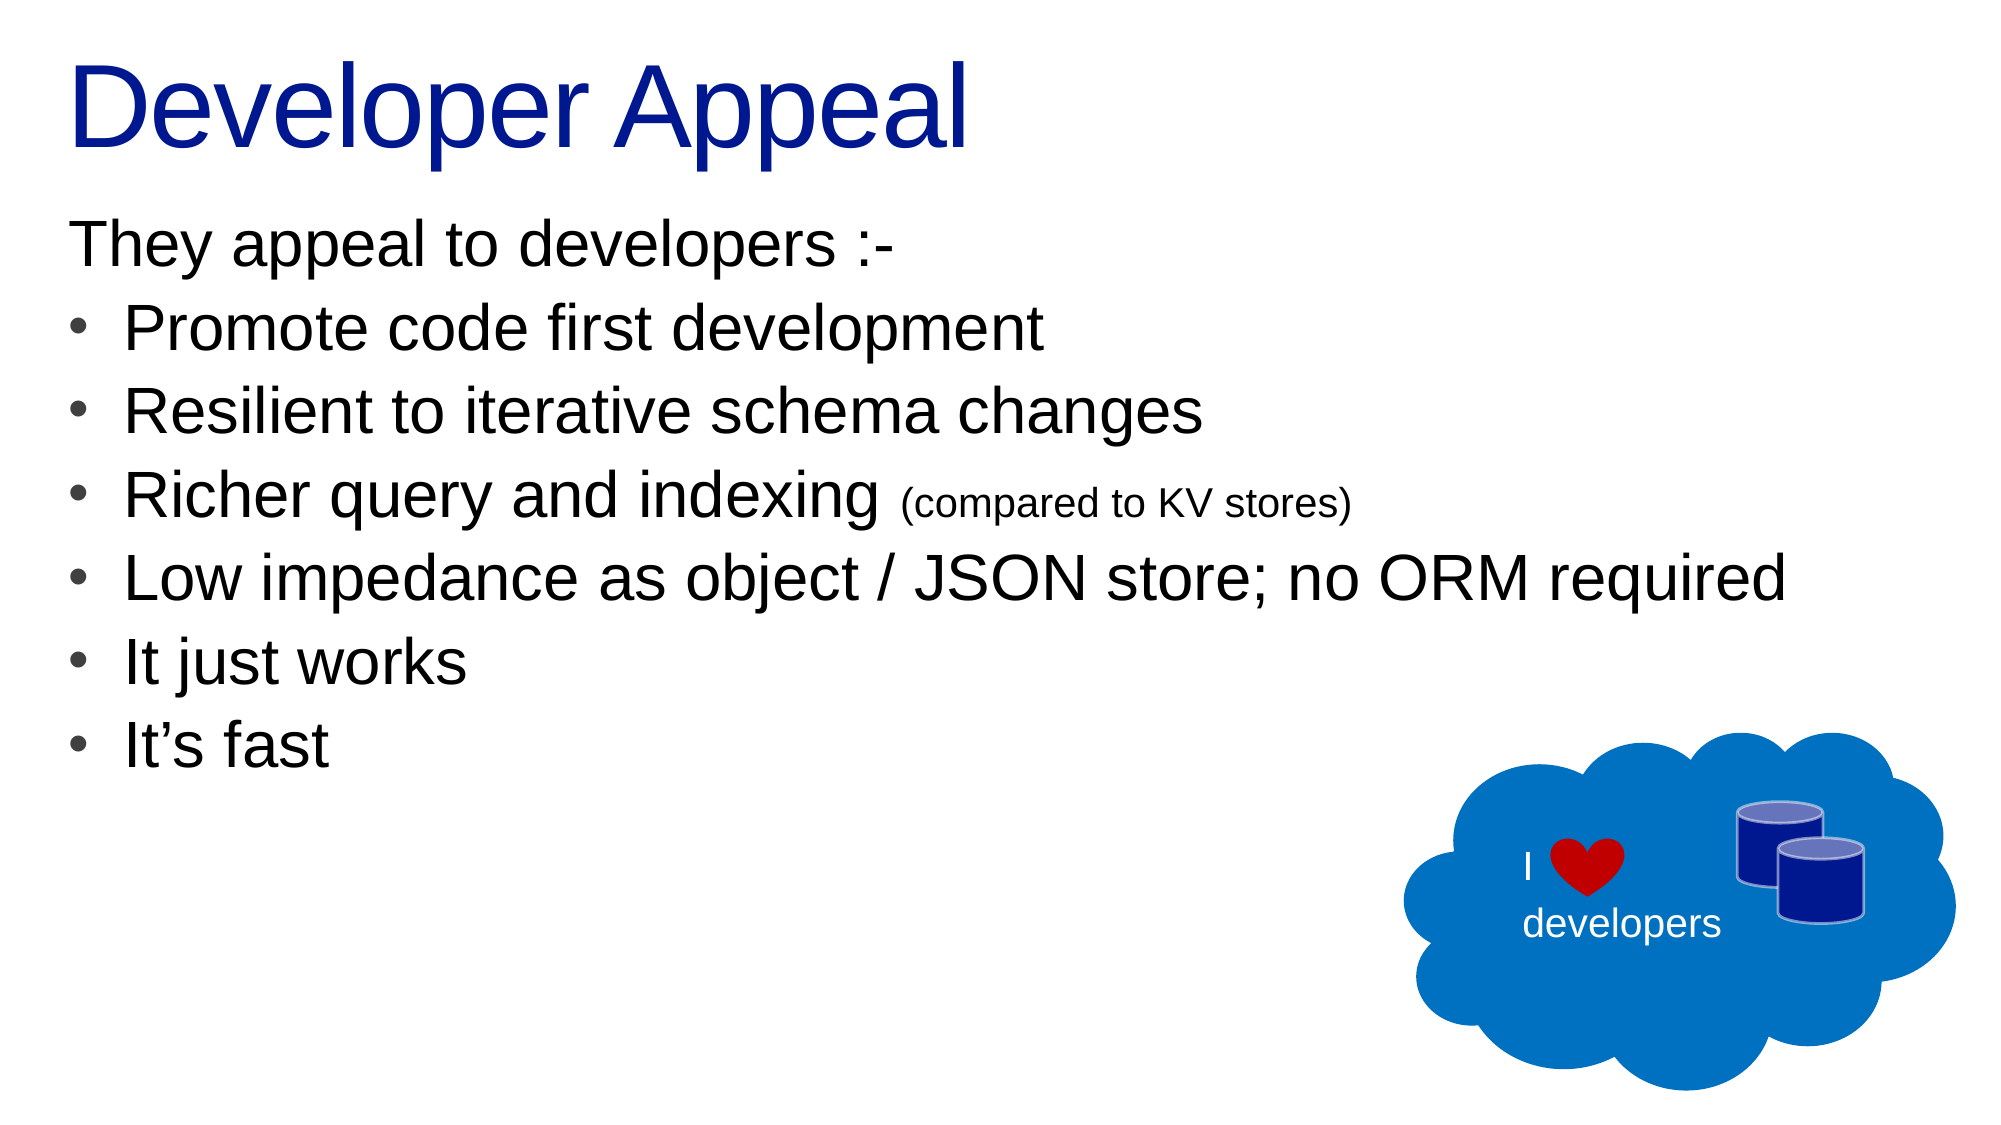

# Developer Appeal
They appeal to developers :-
Promote code first development
Resilient to iterative schema changes
Richer query and indexing (compared to KV stores)
Low impedance as object / JSON store; no ORM required
It just works
It’s fast

I
developers